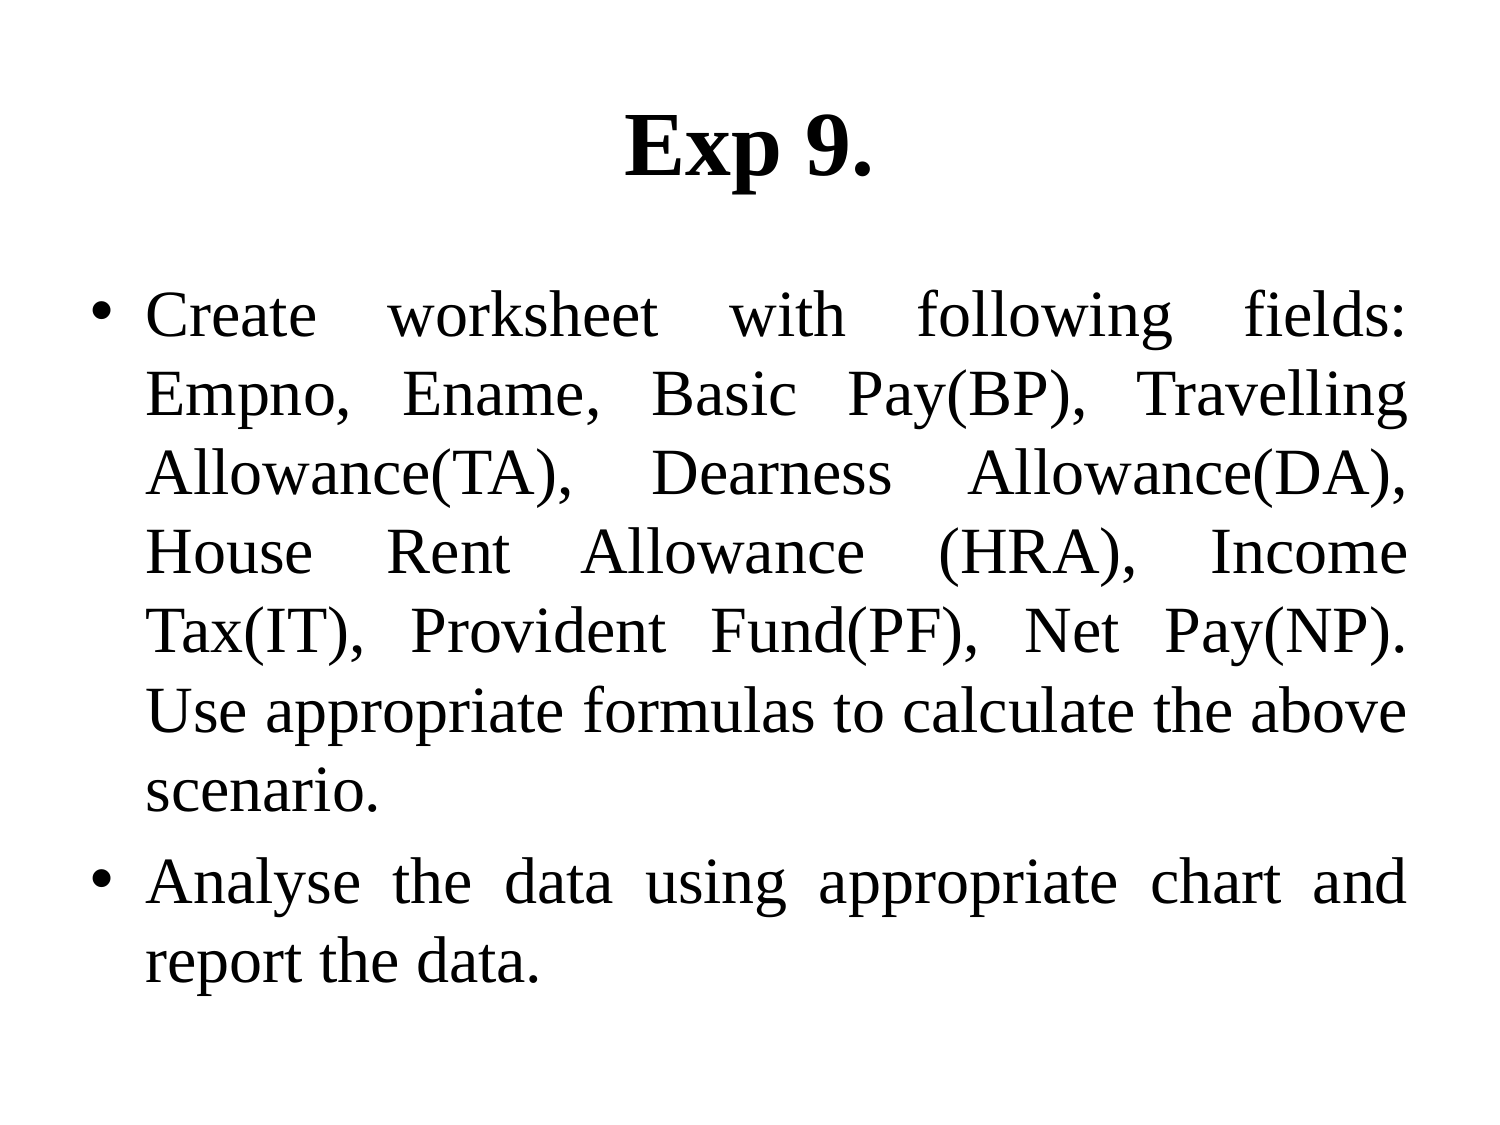

# Exp 9.
Create worksheet with following fields: Empno, Ename, Basic Pay(BP), Travelling Allowance(TA), Dearness Allowance(DA), House Rent Allowance (HRA), Income Tax(IT), Provident Fund(PF), Net Pay(NP). Use appropriate formulas to calculate the above scenario.
Analyse the data using appropriate chart and report the data.